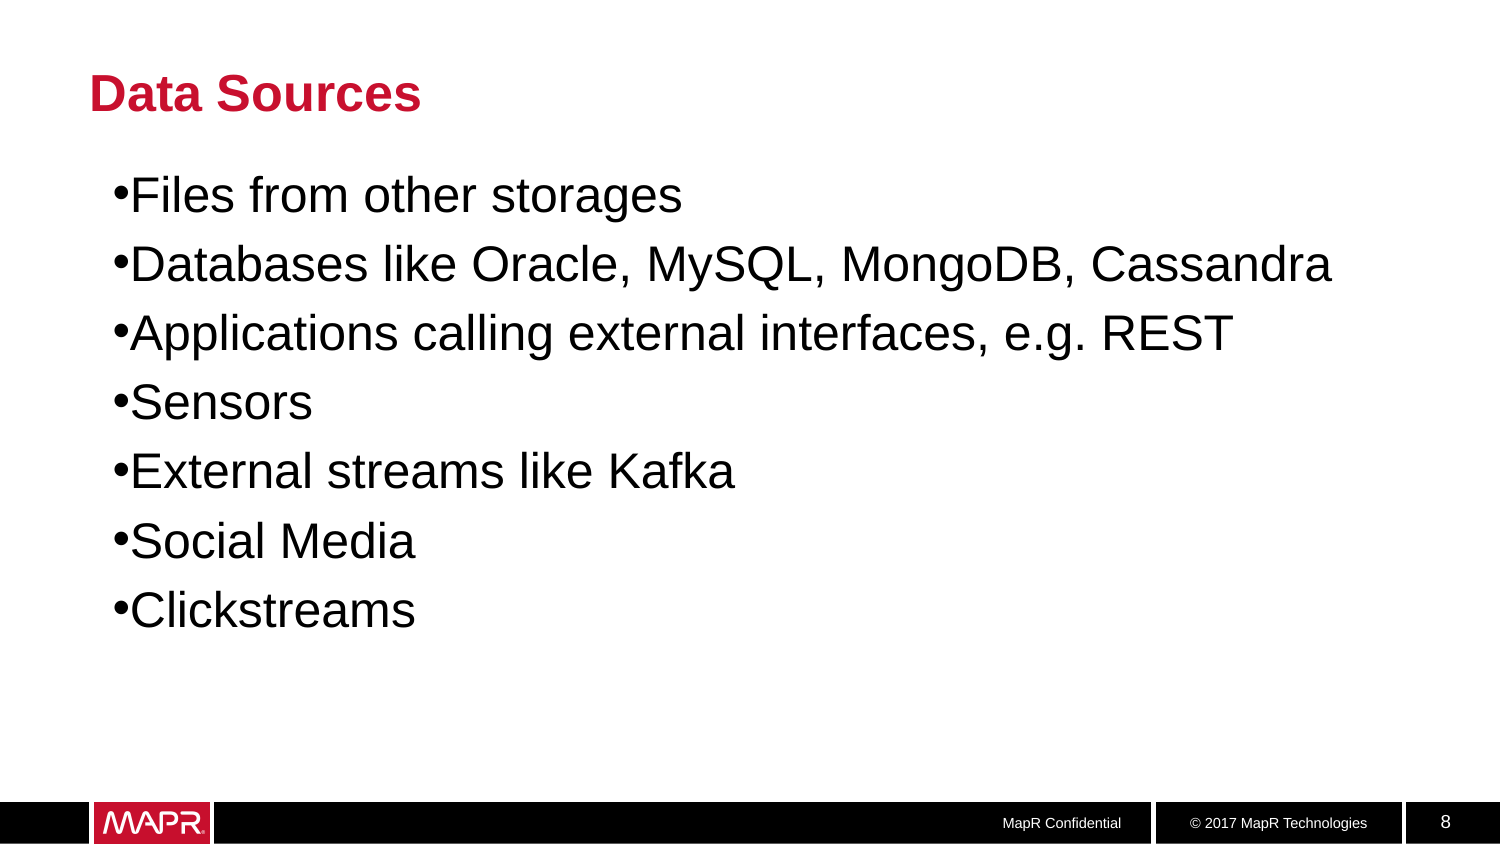

# Data Sources
Files from other storages
Databases like Oracle, MySQL, MongoDB, Cassandra
Applications calling external interfaces, e.g. REST
Sensors
External streams like Kafka
Social Media
Clickstreams